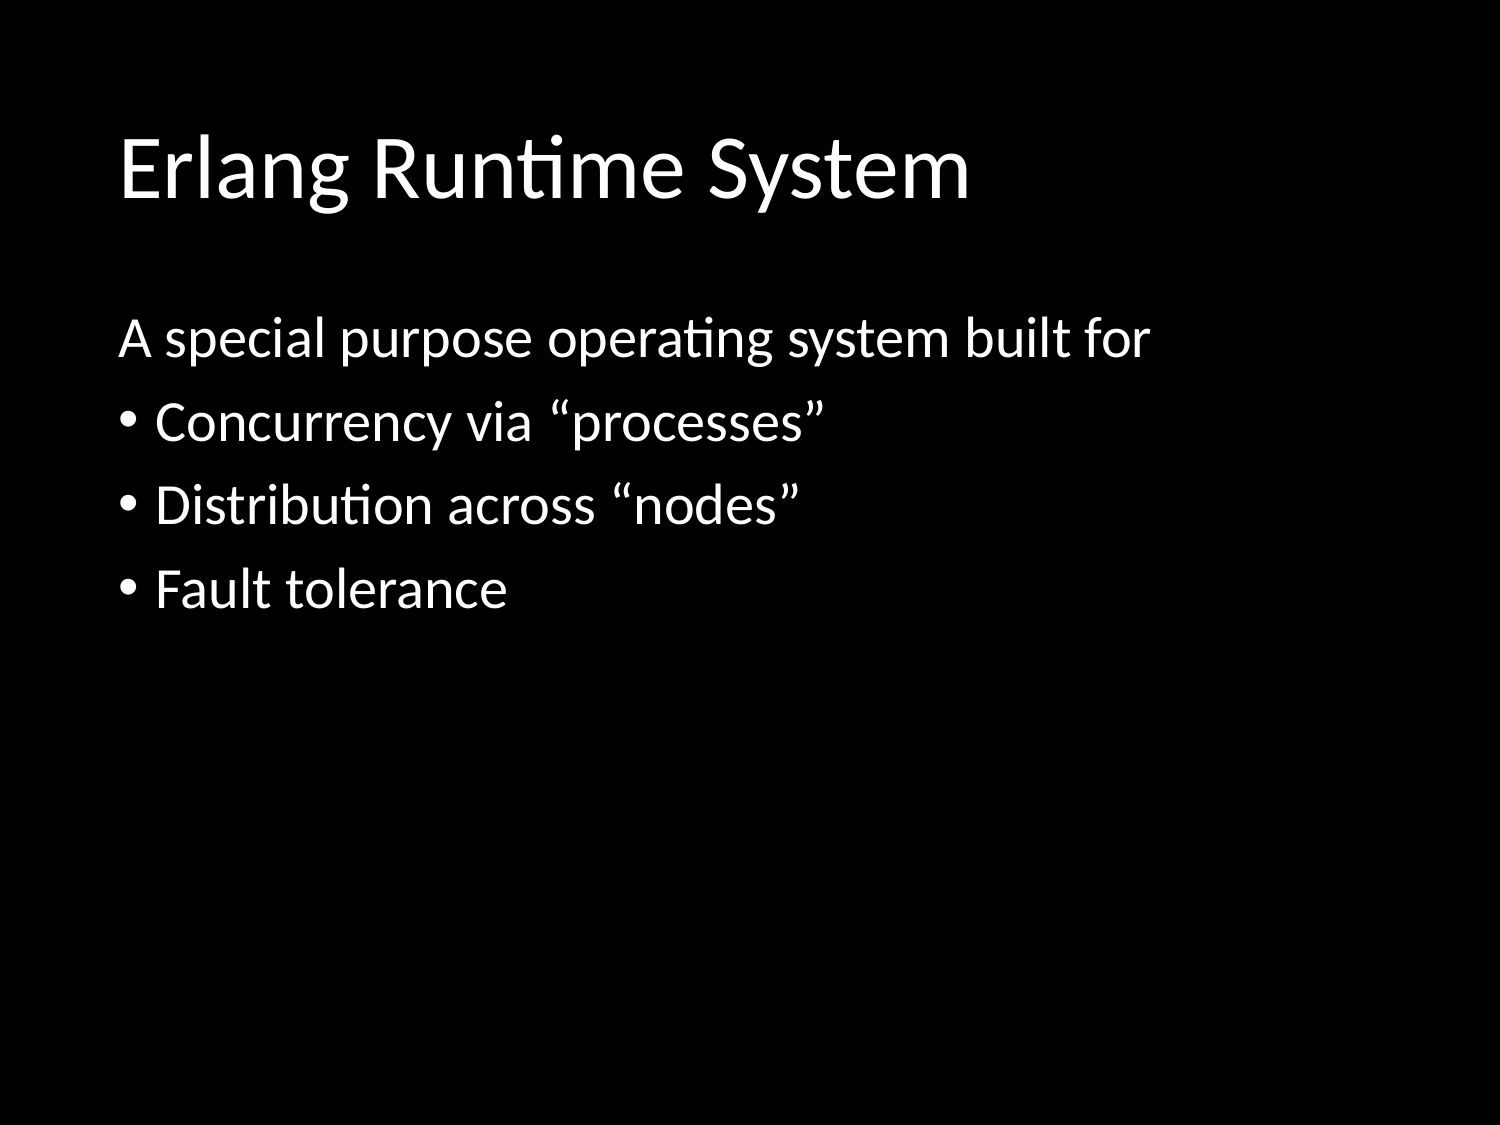

# Erlang Runtime System
A special purpose operating system built for
Concurrency via “processes”
Distribution across “nodes”
Fault tolerance